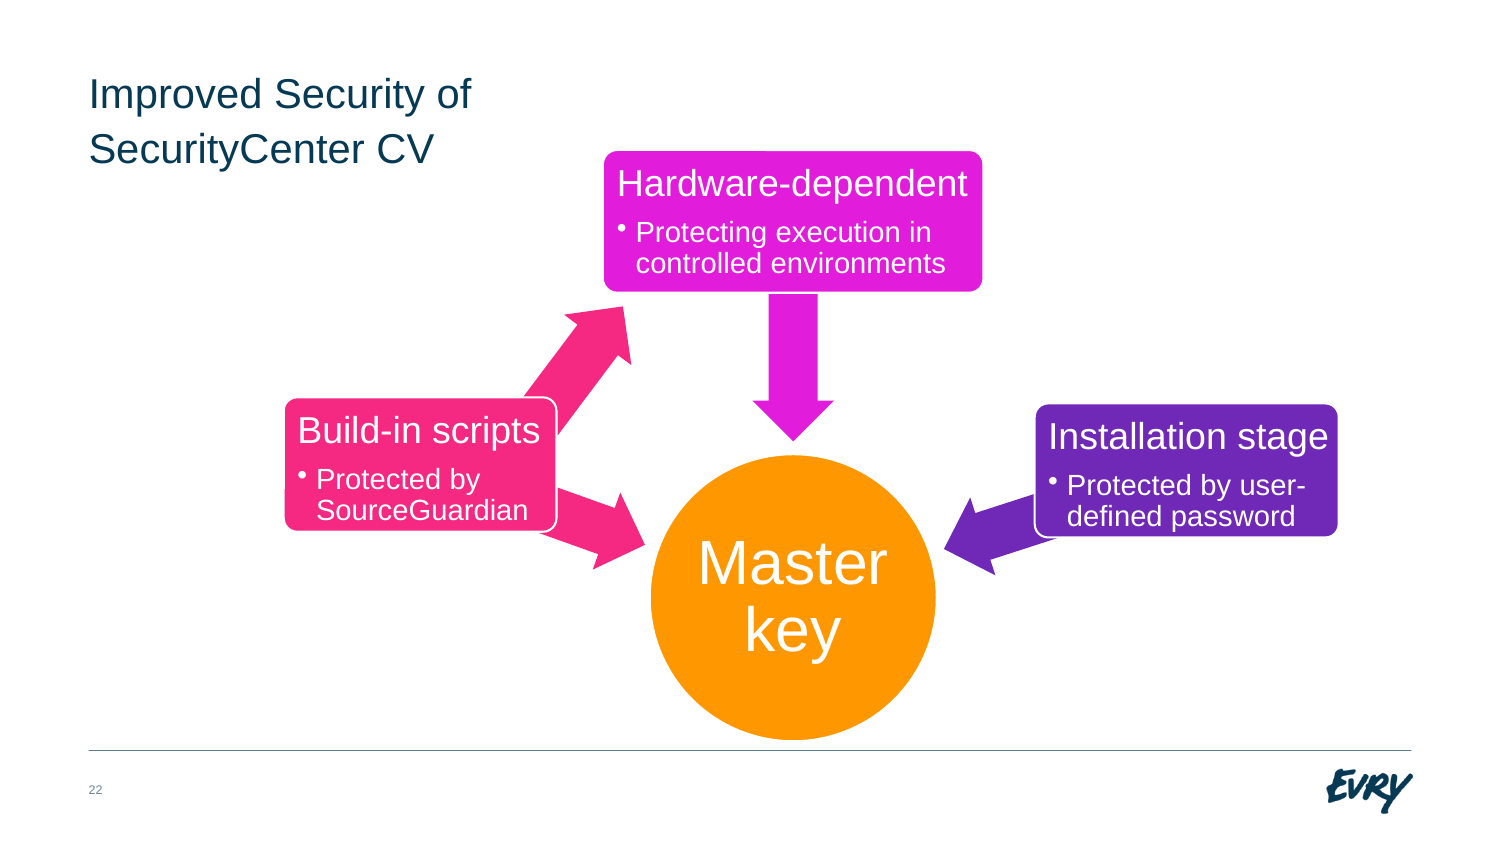

# Improved Security of SecurityCenter CV
Master key
Build-in scripts
Protected by SourceGuardian
Hardware-dependent
Protecting execution in controlled environments
Installation stage
Protected by user-defined password

22